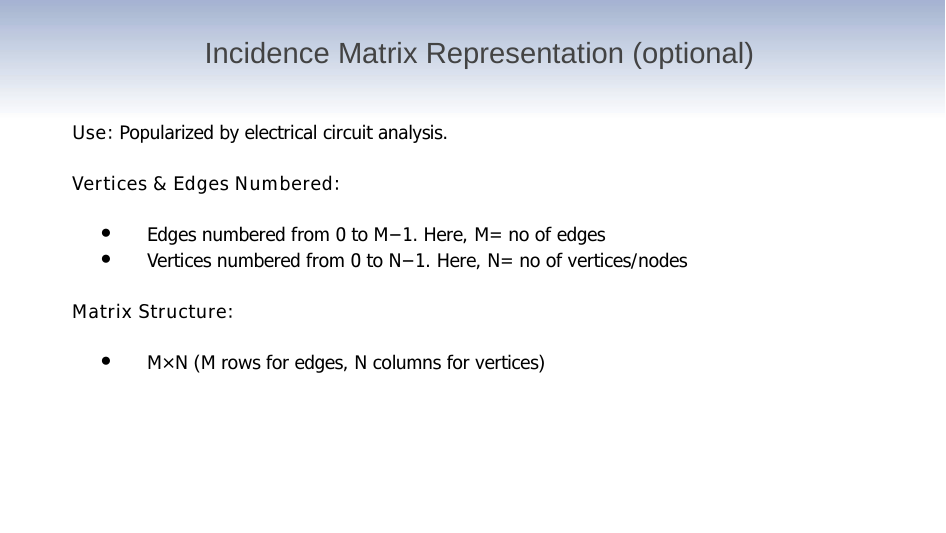

# Incidence Matrix Representation (optional)
Use: Popularized by electrical circuit analysis.
Vertices & Edges Numbered:
Edges numbered from 0 to M−1. Here, M= no of edges
Vertices numbered from 0 to N−1. Here, N= no of vertices/nodes
Matrix Structure:
M×N (M rows for edges, N columns for vertices)